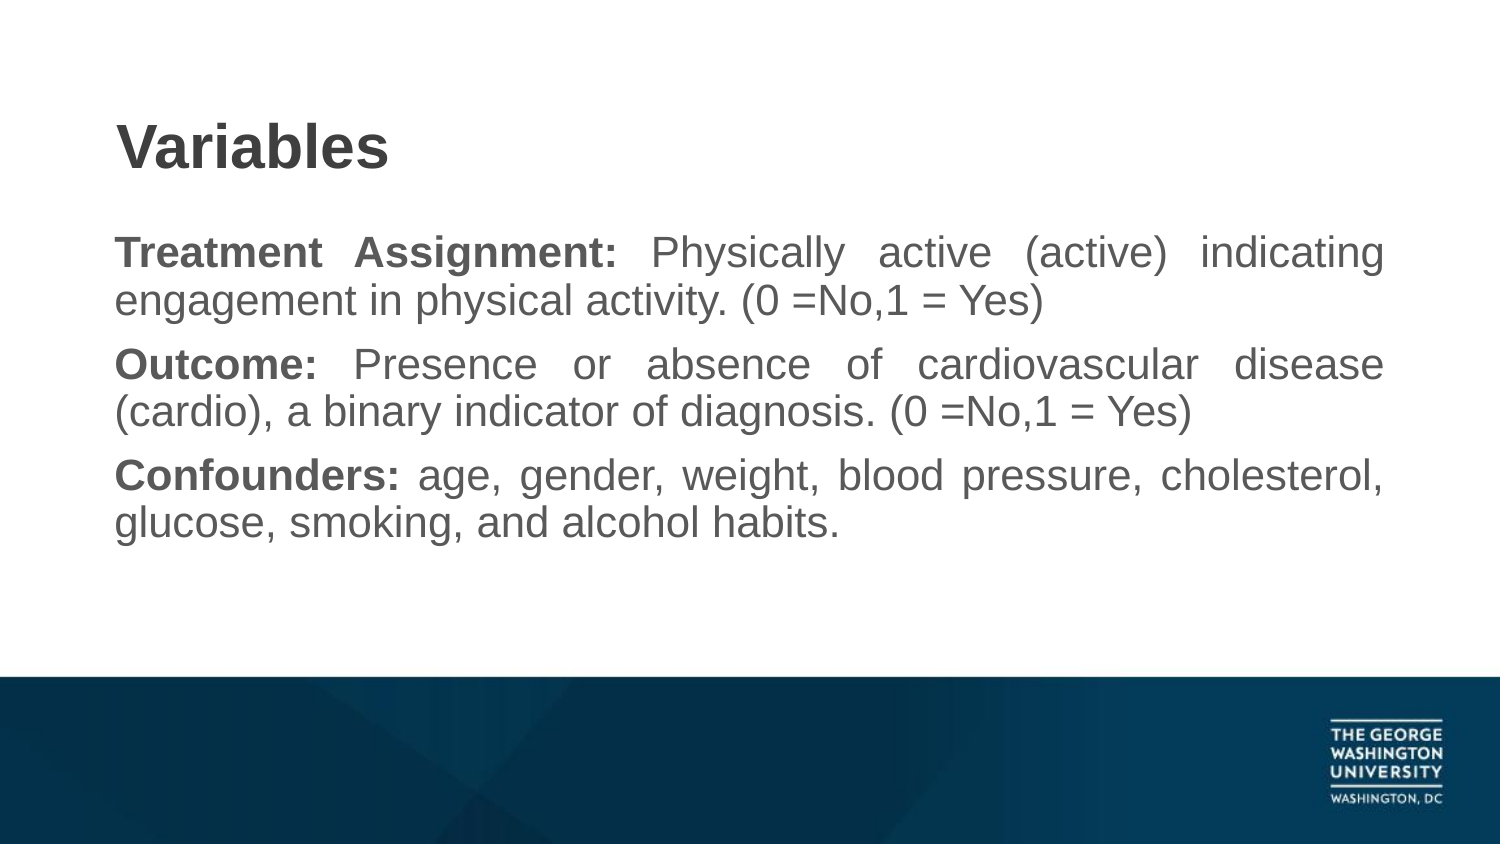

# Variables
Treatment Assignment: Physically active (active) indicating engagement in physical activity. (0 =No,1 = Yes)
Outcome: Presence or absence of cardiovascular disease (cardio), a binary indicator of diagnosis. (0 =No,1 = Yes)
Confounders: age, gender, weight, blood pressure, cholesterol, glucose, smoking, and alcohol habits.